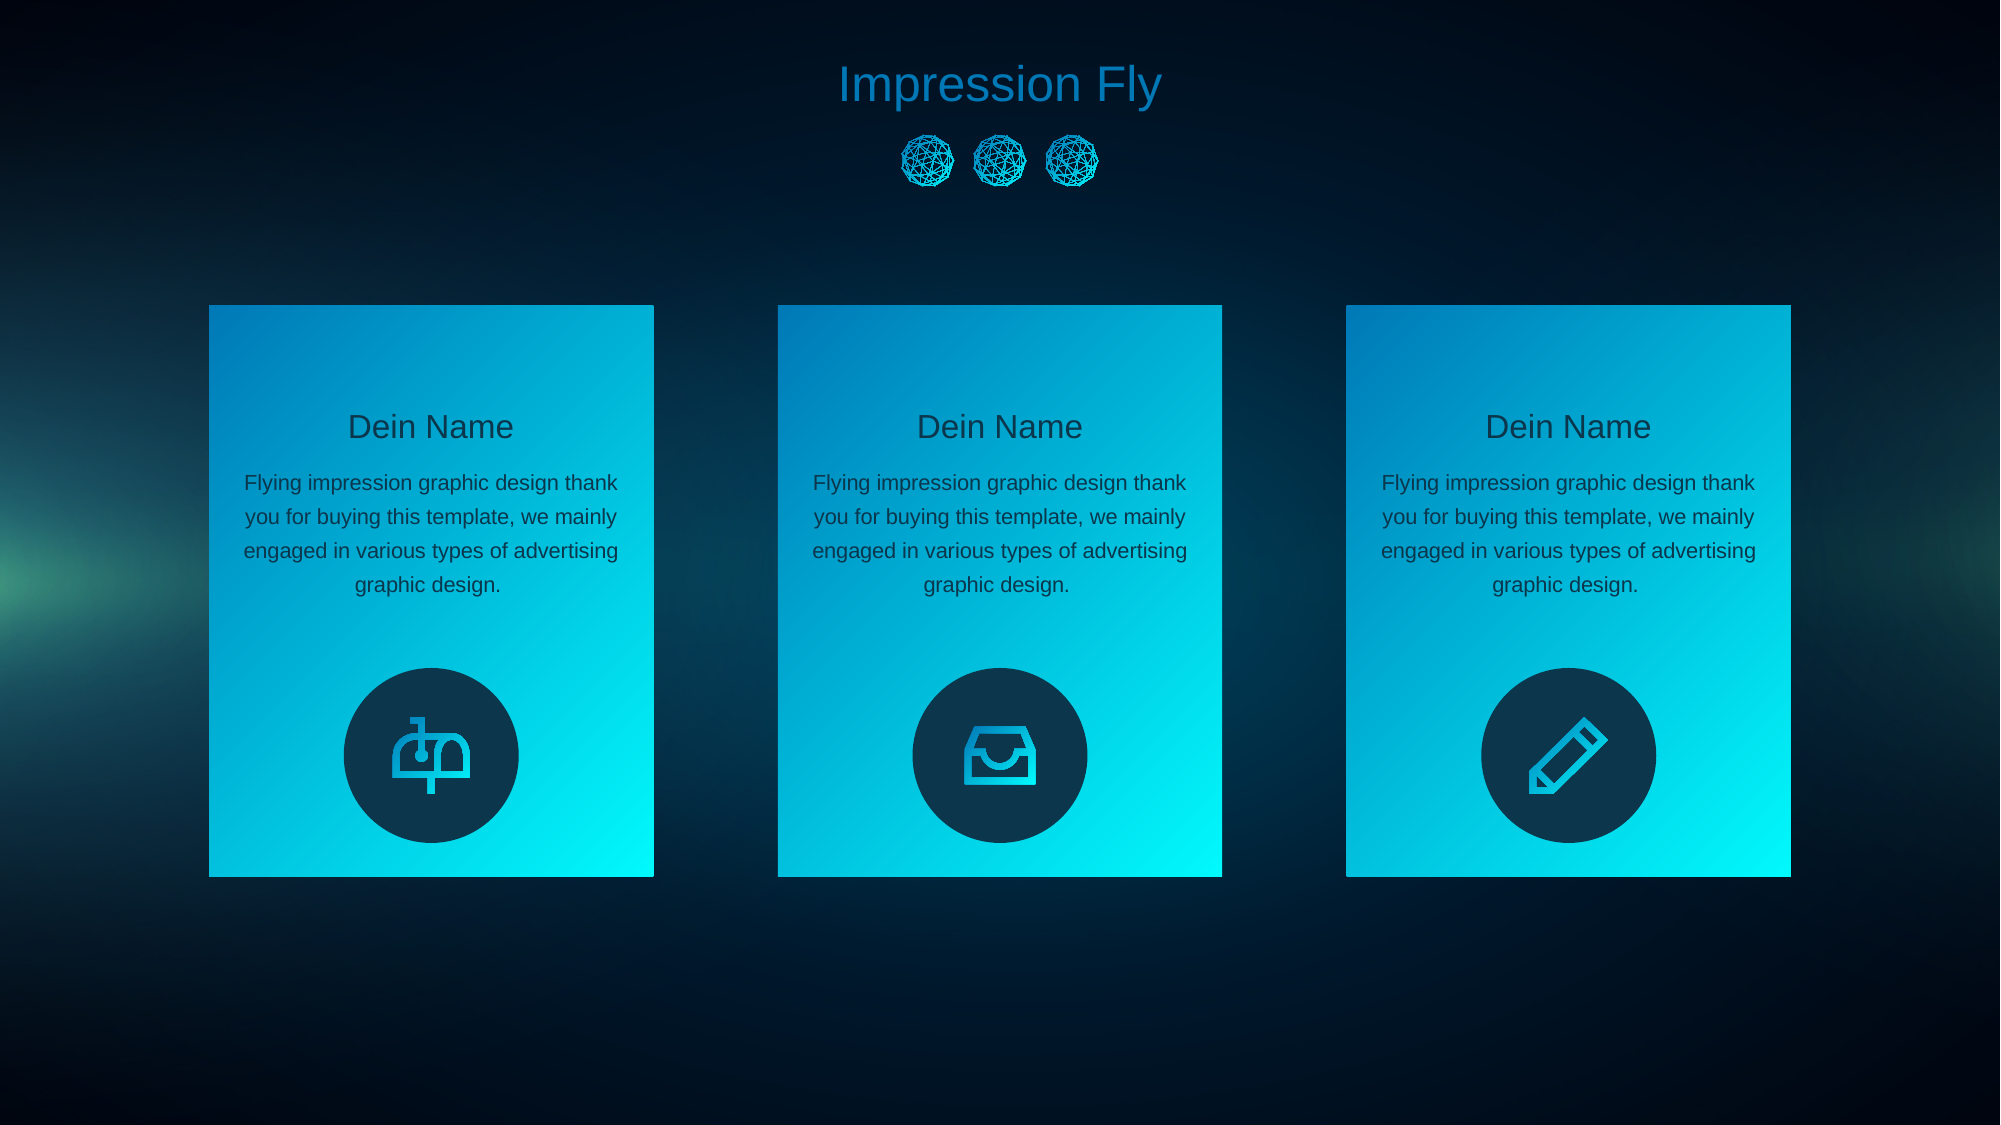

Impression Fly

Dein Name
Dein Name
Dein Name
Flying impression graphic design thank you for buying this template, we mainly engaged in various types of advertising graphic design.
Flying impression graphic design thank you for buying this template, we mainly engaged in various types of advertising graphic design.
Flying impression graphic design thank you for buying this template, we mainly engaged in various types of advertising graphic design.